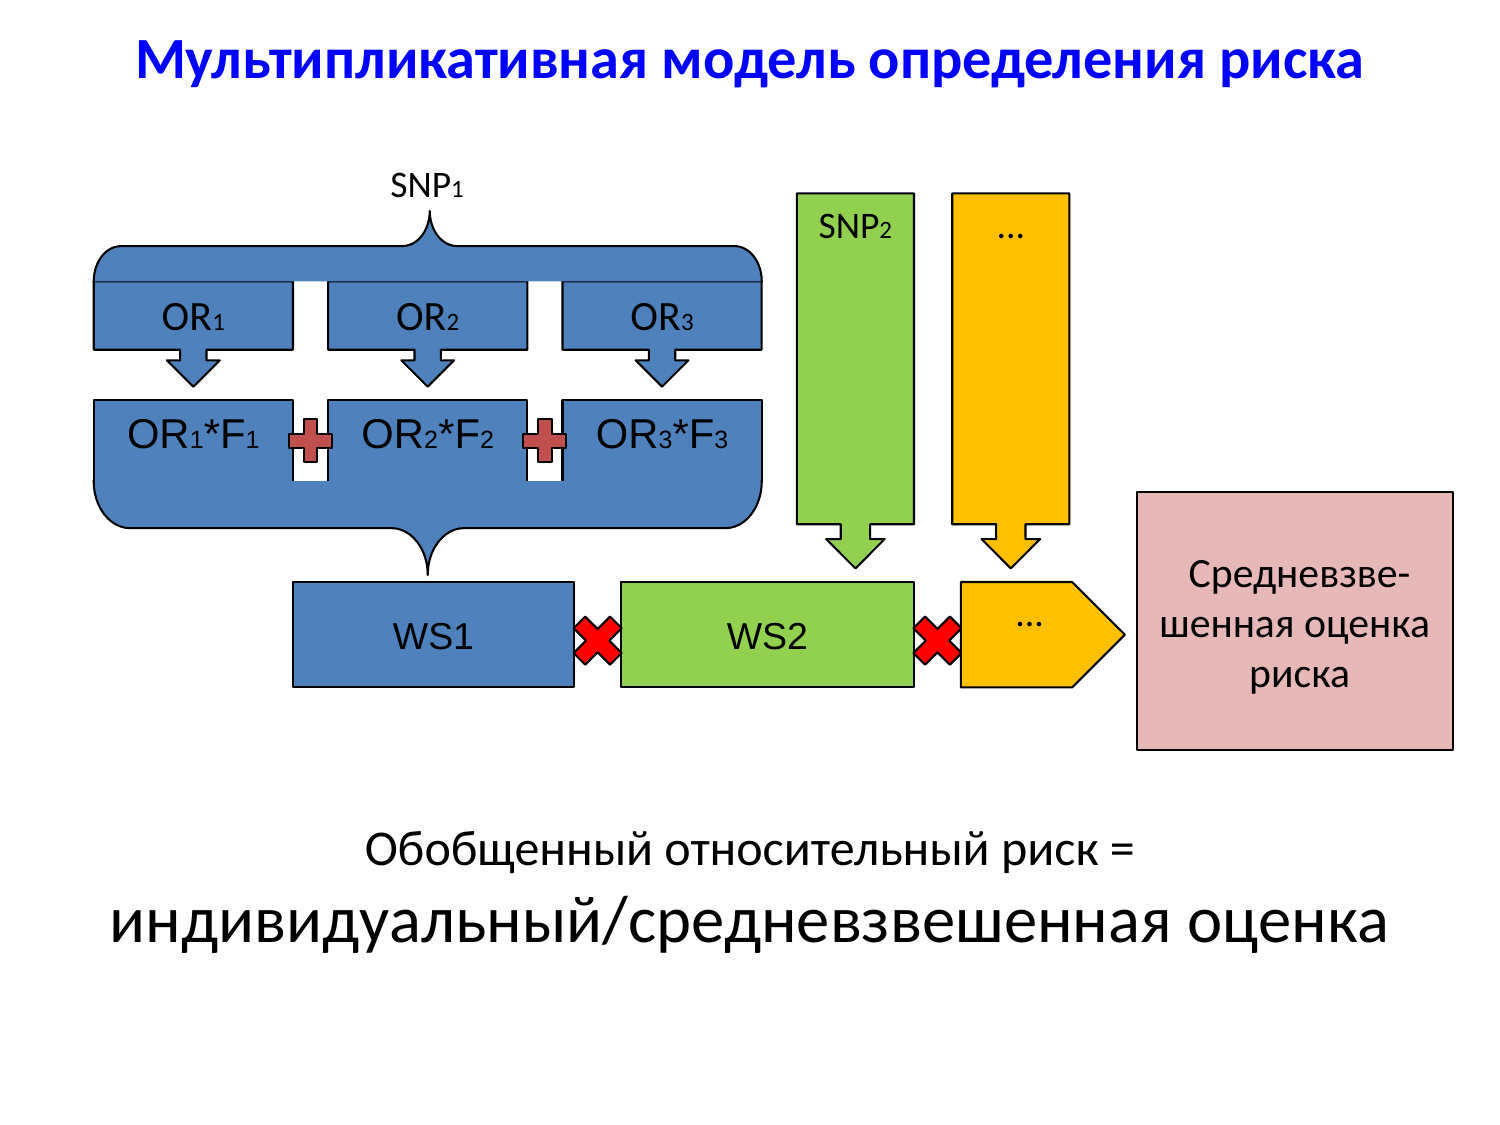

# Мультипликативная модель определения риска
SNP1
SNP2
...

OR1
OR2
OR3
OR1*F1
OR2*F2
OR3*F3

 Cредневзве-
шенная оценка
 риска
WS1
WS2
...

Обобщенный относительный риск = индивидуальный/средневзвешенная оценка